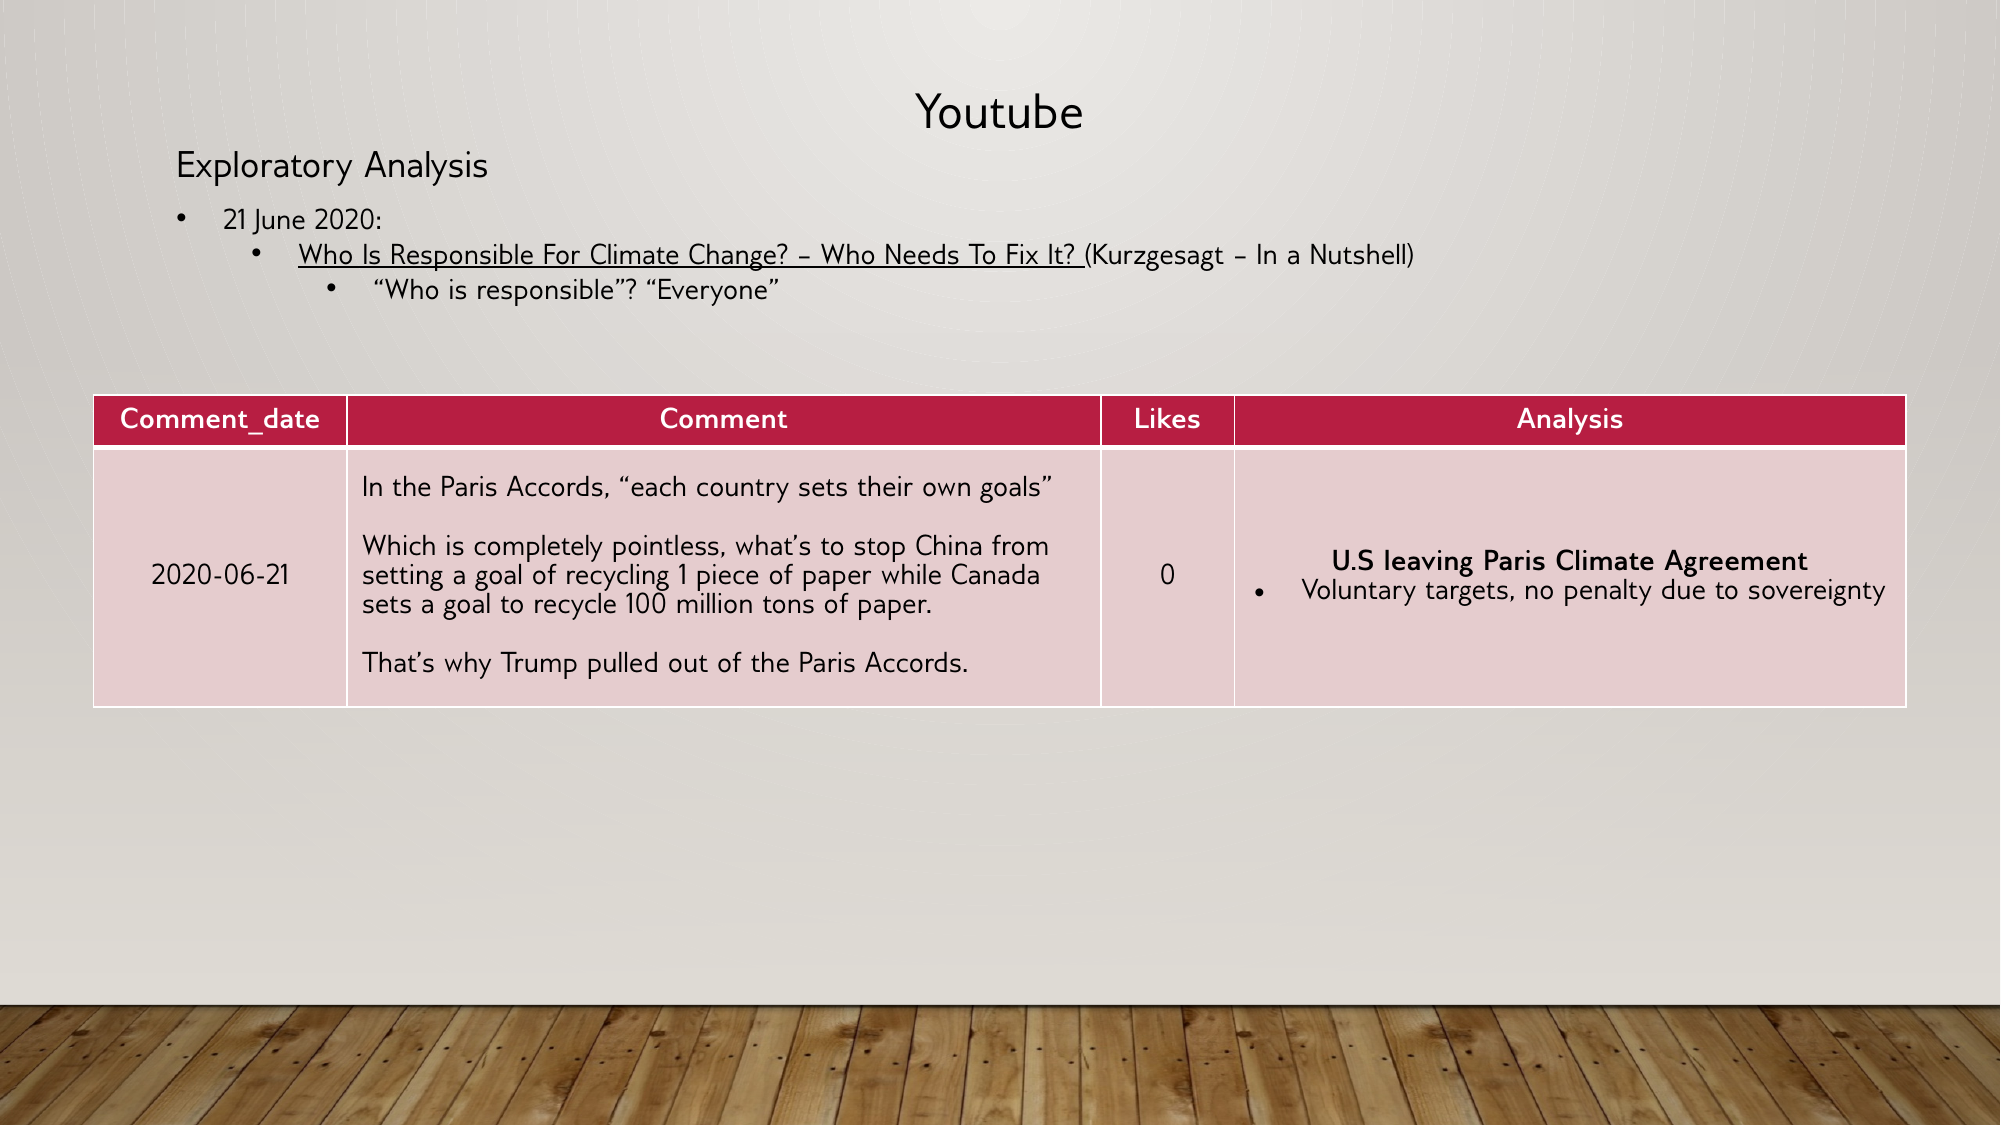

Youtube
Exploratory Analysis
21 June 2020:
Who Is Responsible For Climate Change? – Who Needs To Fix It? (Kurzgesagt – In a Nutshell)
“Who is responsible”? “Everyone”
| Comment\_date | Comment | Likes | Analysis |
| --- | --- | --- | --- |
| 2020-06-21 | In the Paris Accords, “each country sets their own goals” Which is completely pointless, what’s to stop China from setting a goal of recycling 1 piece of paper while Canada sets a goal to recycle 100 million tons of paper. That’s why Trump pulled out of the Paris Accords. | 0 | U.S leaving Paris Climate Agreement Voluntary targets, no penalty due to sovereignty |